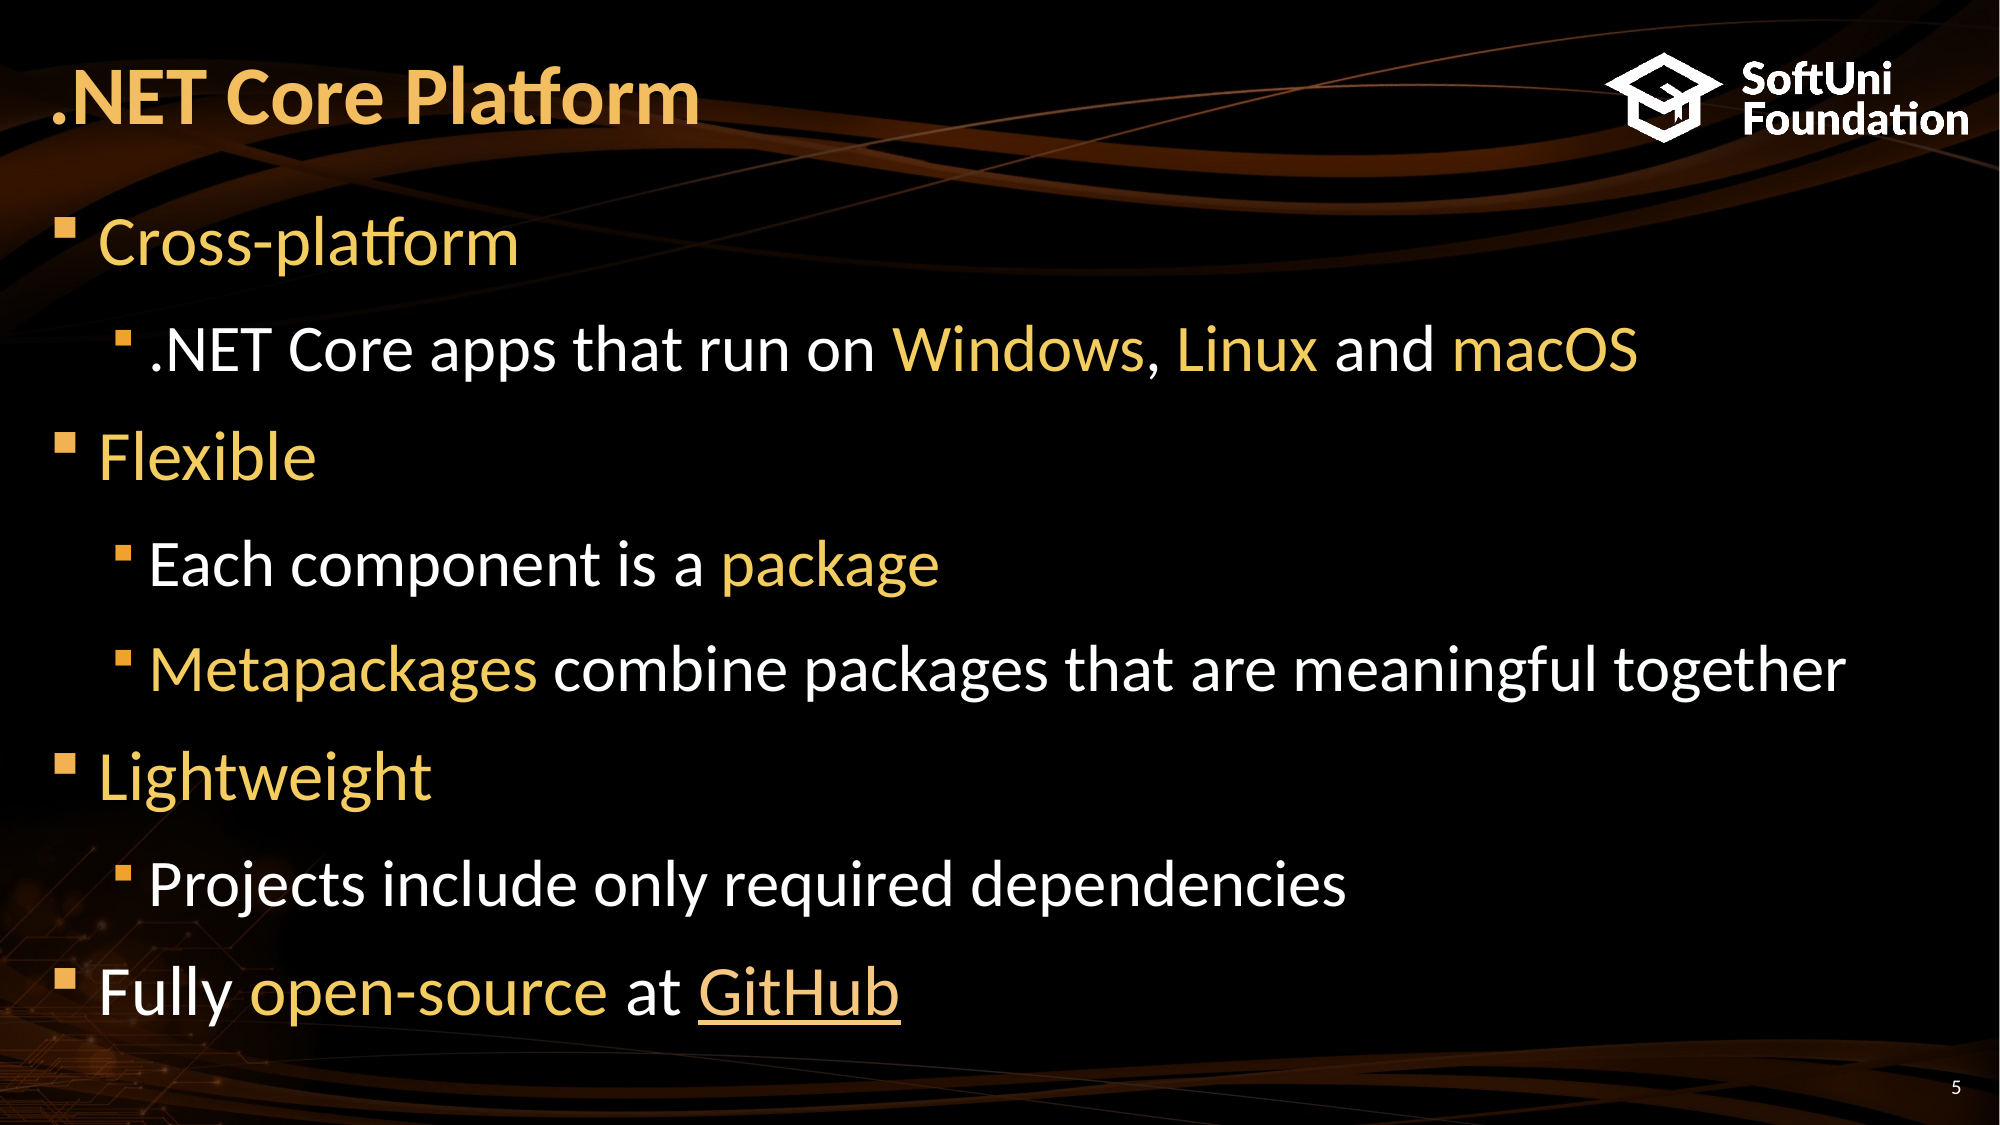

# .NET Core Platform
Cross-platform
.NET Core apps that run on Windows, Linux and macOS
Flexible
Each component is a package
Metapackages combine packages that are meaningful together
Lightweight
Projects include only required dependencies
Fully open-source at GitHub

5